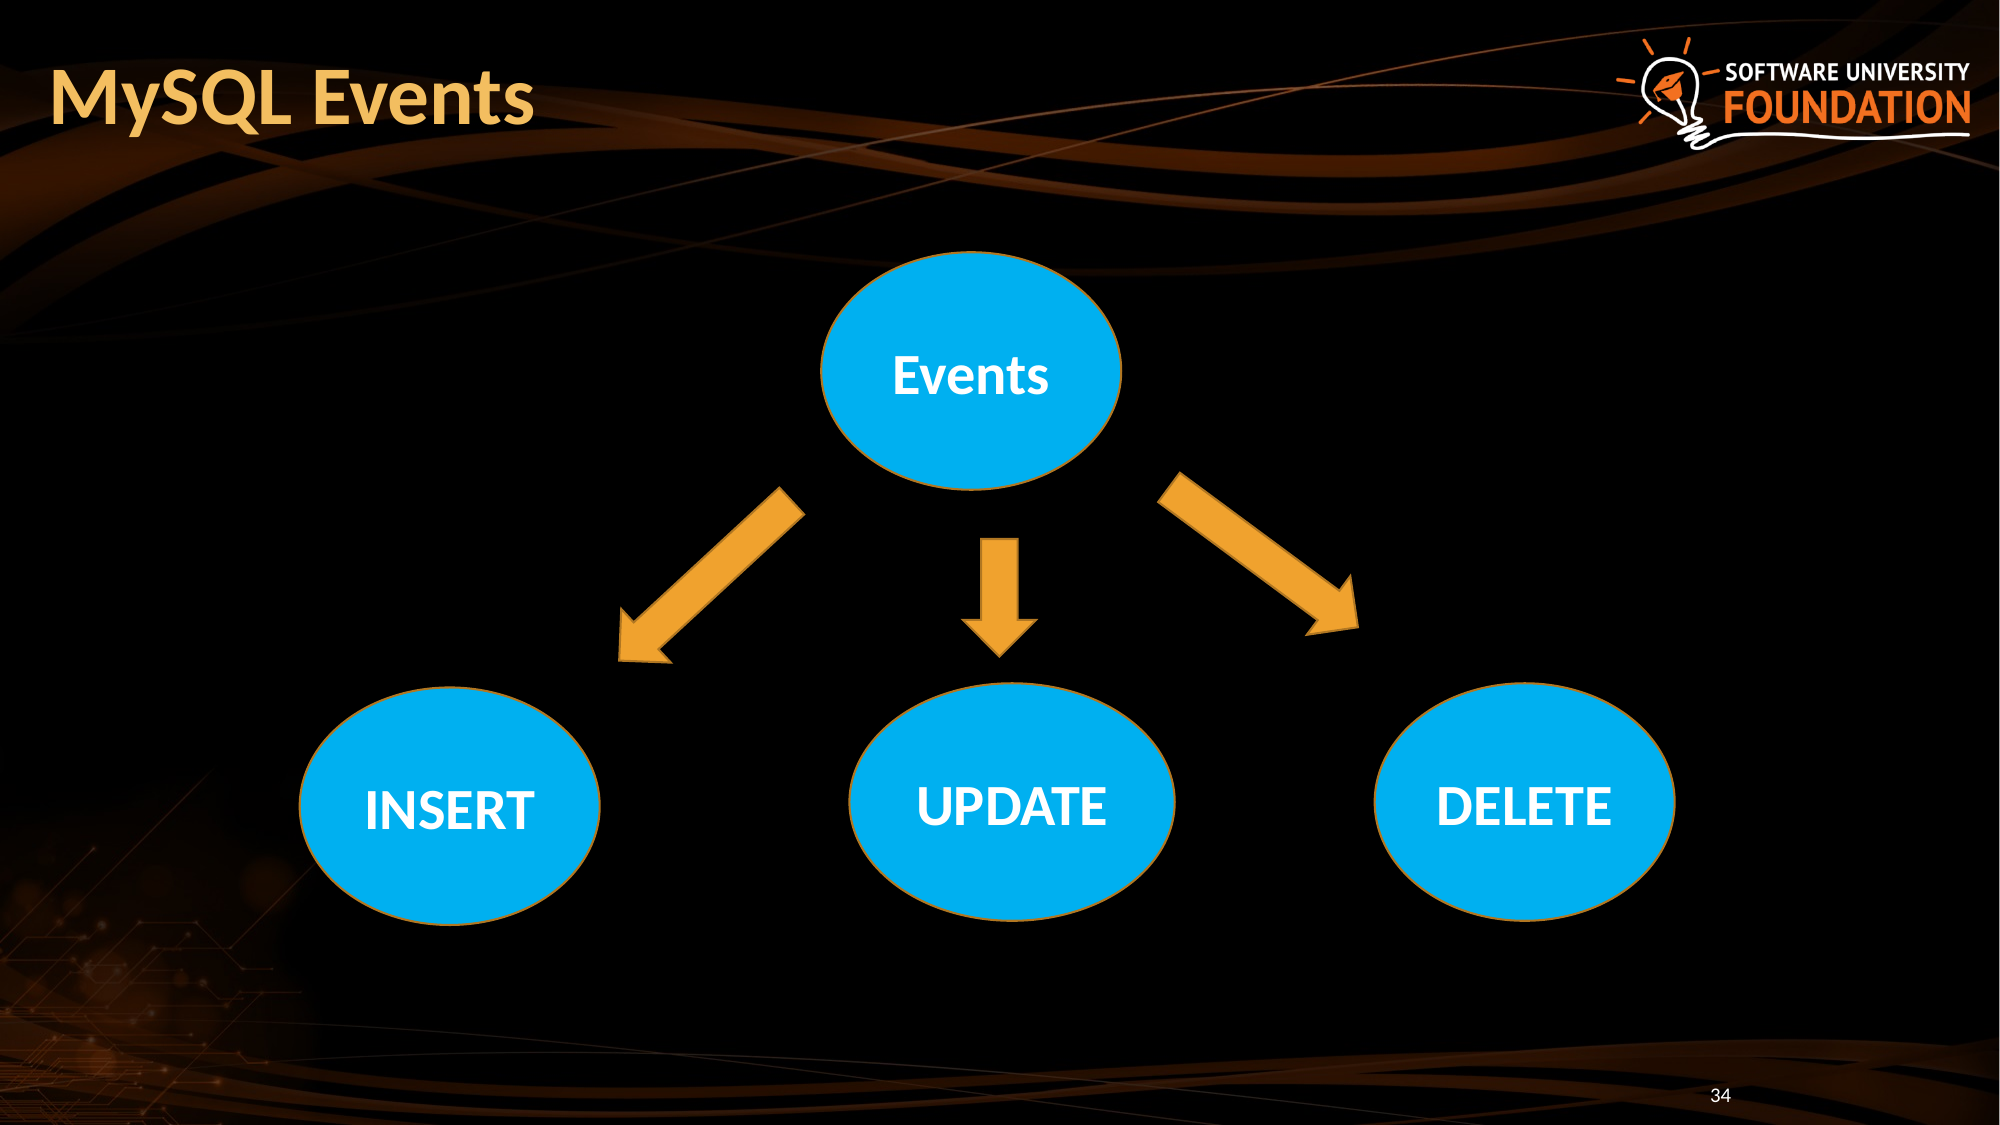

# MySQL Events
Events

UPDATE
DELETE
INSERT
34